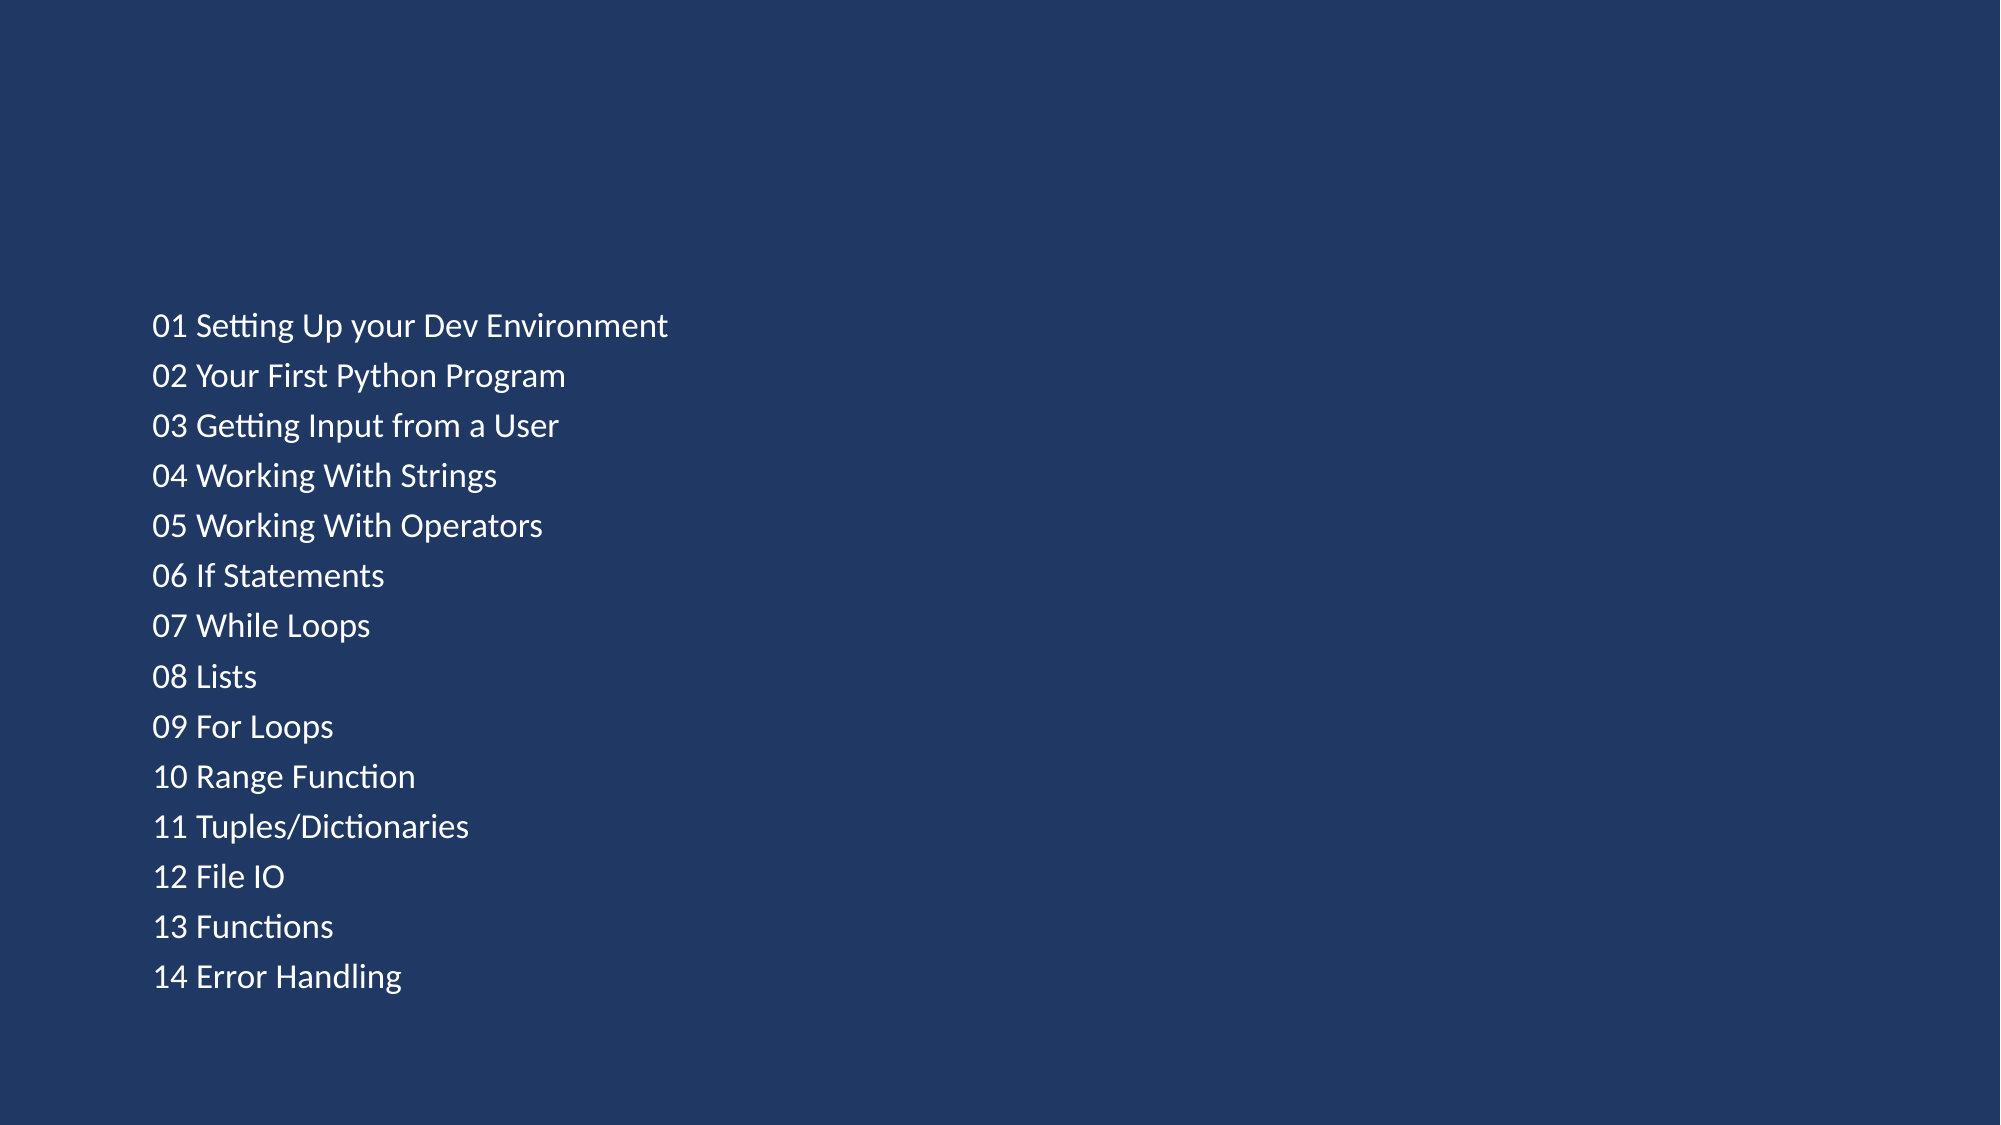

#
01 Setting Up your Dev Environment
02 Your First Python Program
03 Getting Input from a User
04 Working With Strings
05 Working With Operators
06 If Statements
07 While Loops
08 Lists
09 For Loops
10 Range Function
11 Tuples/Dictionaries
12 File IO
13 Functions
14 Error Handling